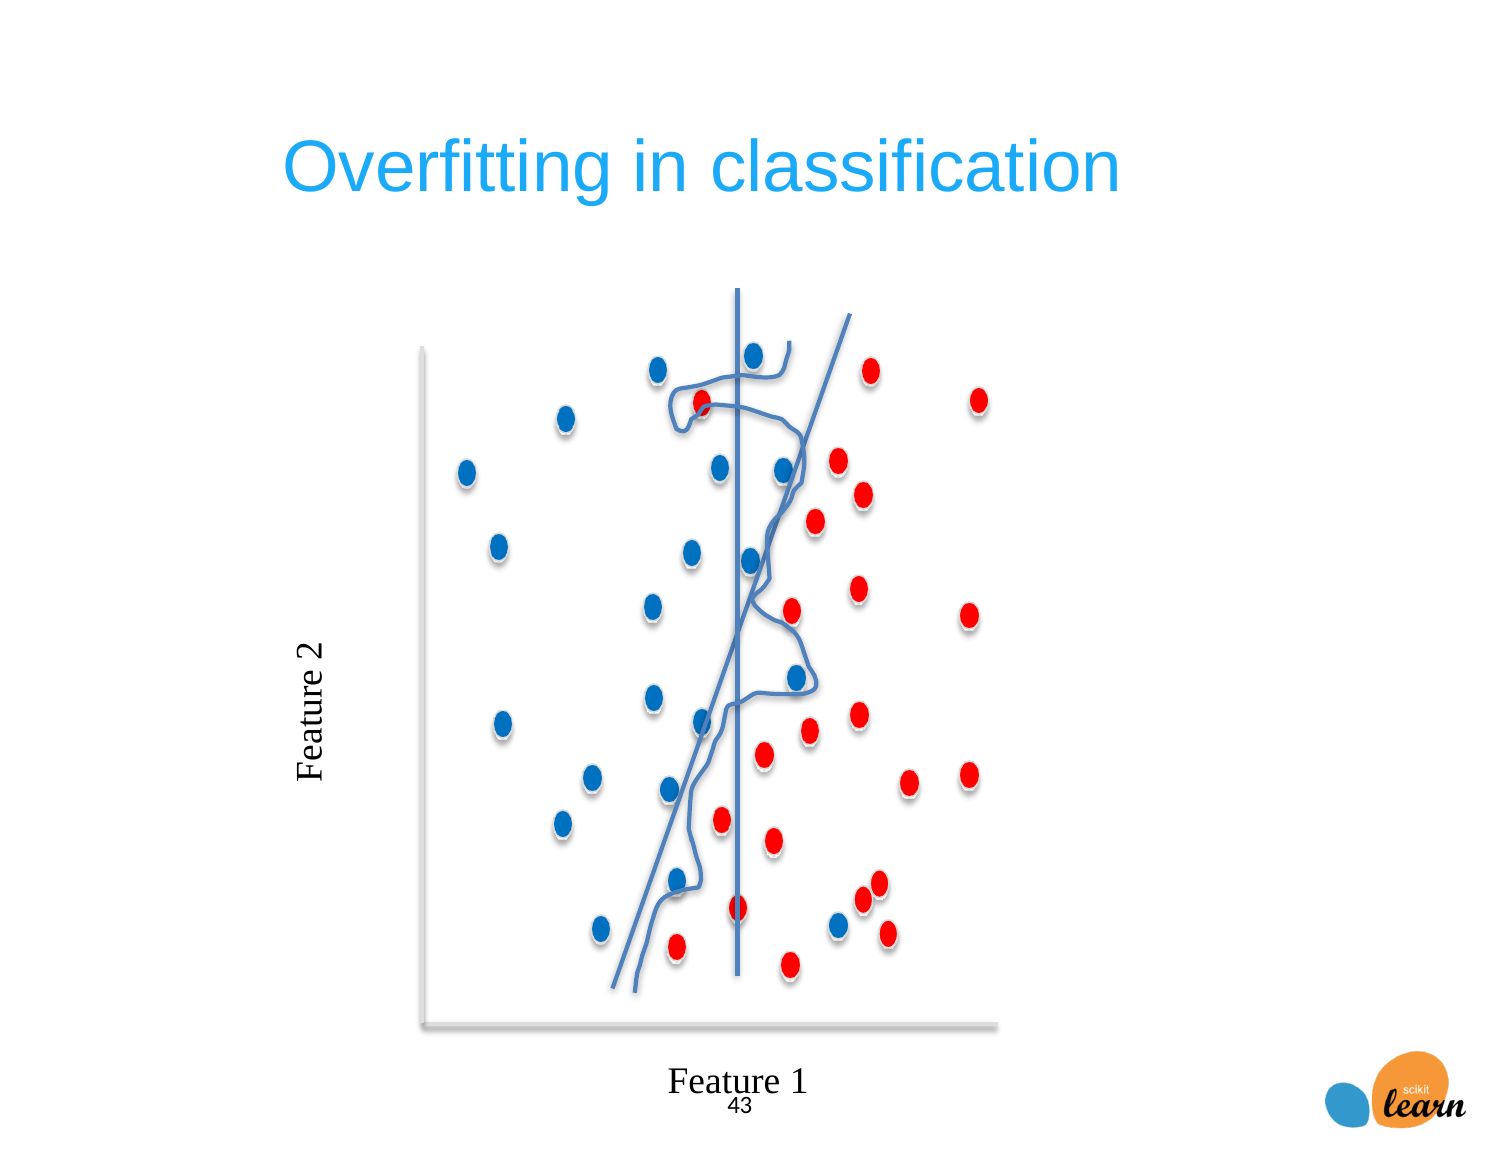

APPLIED MACHINE  LEARNING IN PYTHON

# Overfitting in classification

Feature 2

Feature 1